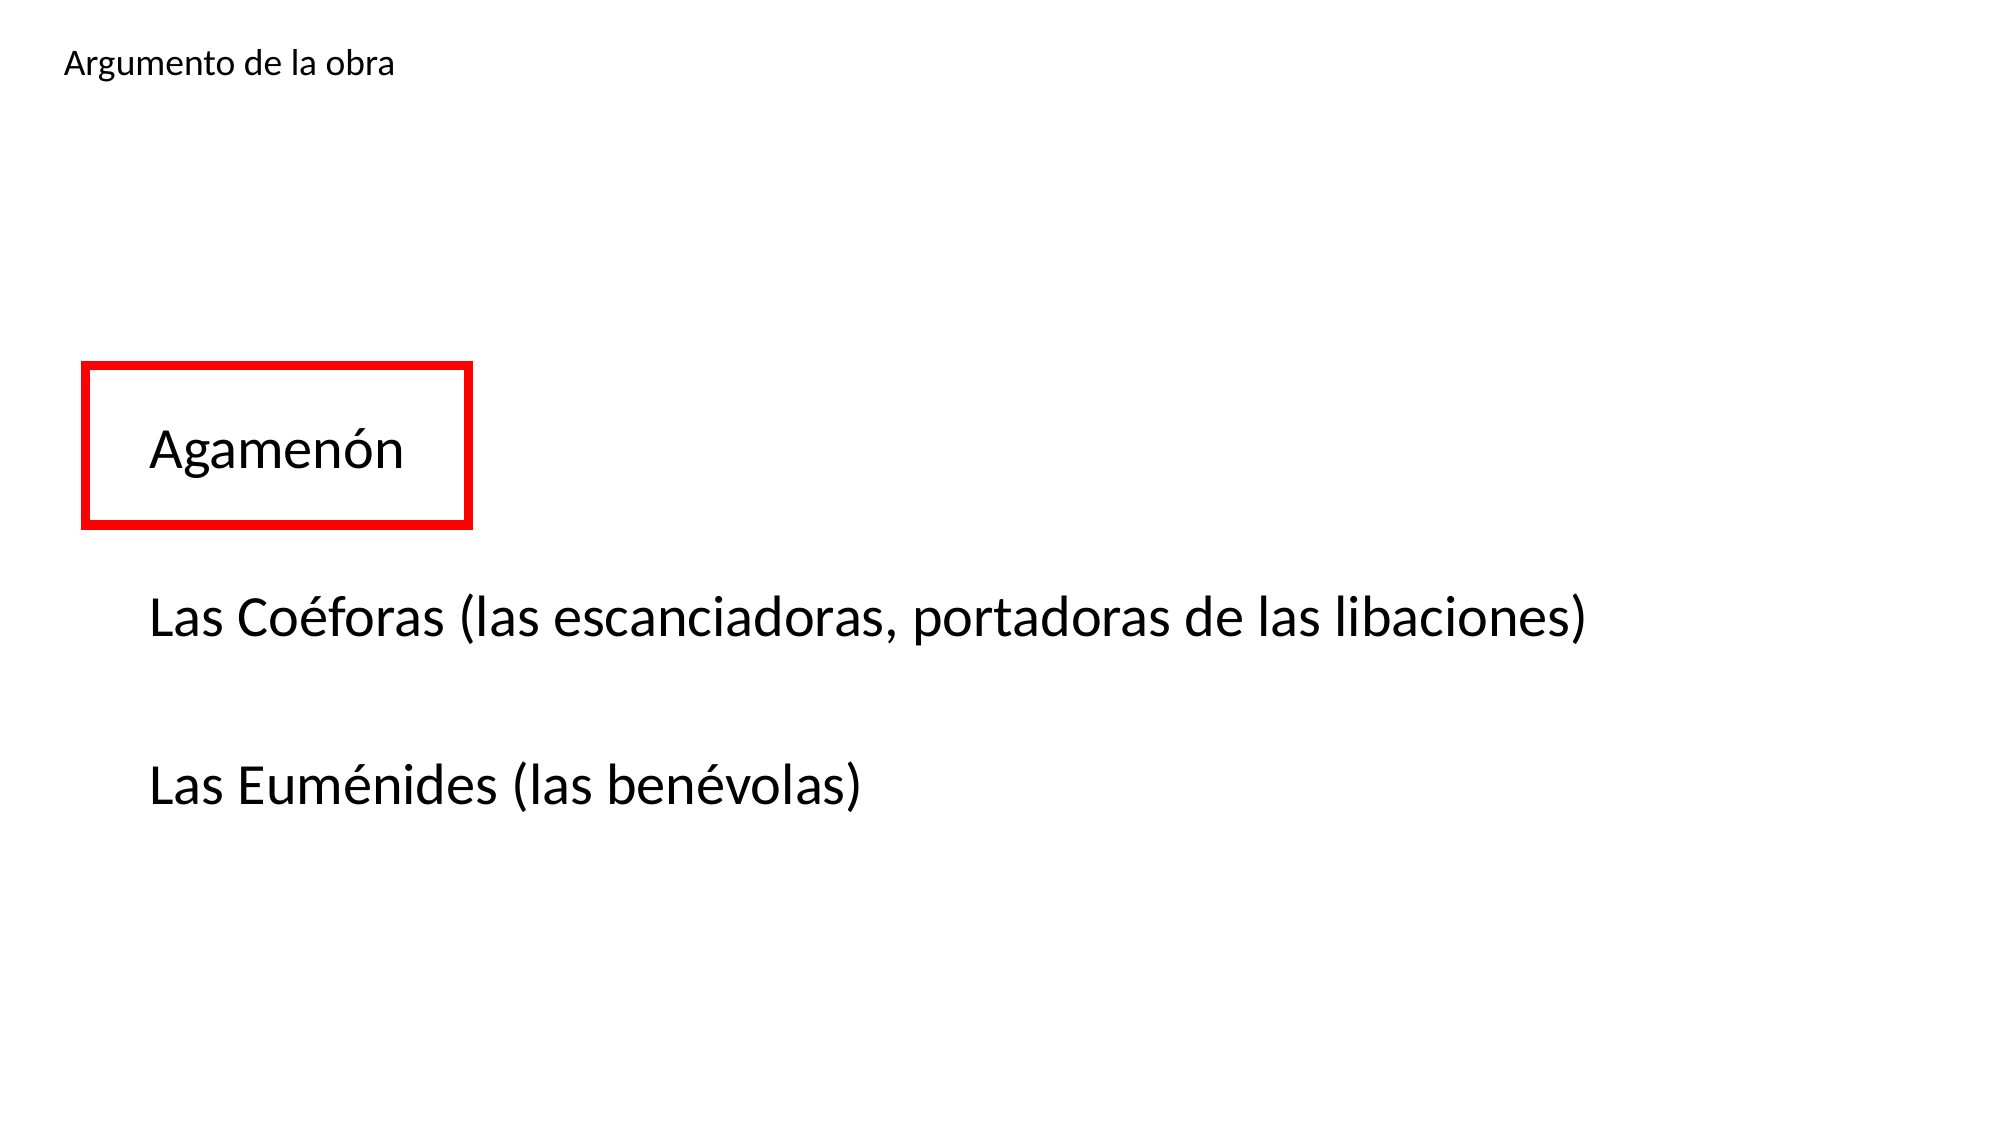

Argumento de la obra

Agamenón

Las Coéforas (las escanciadoras, portadoras de las libaciones)

Las Euménides (las benévolas)